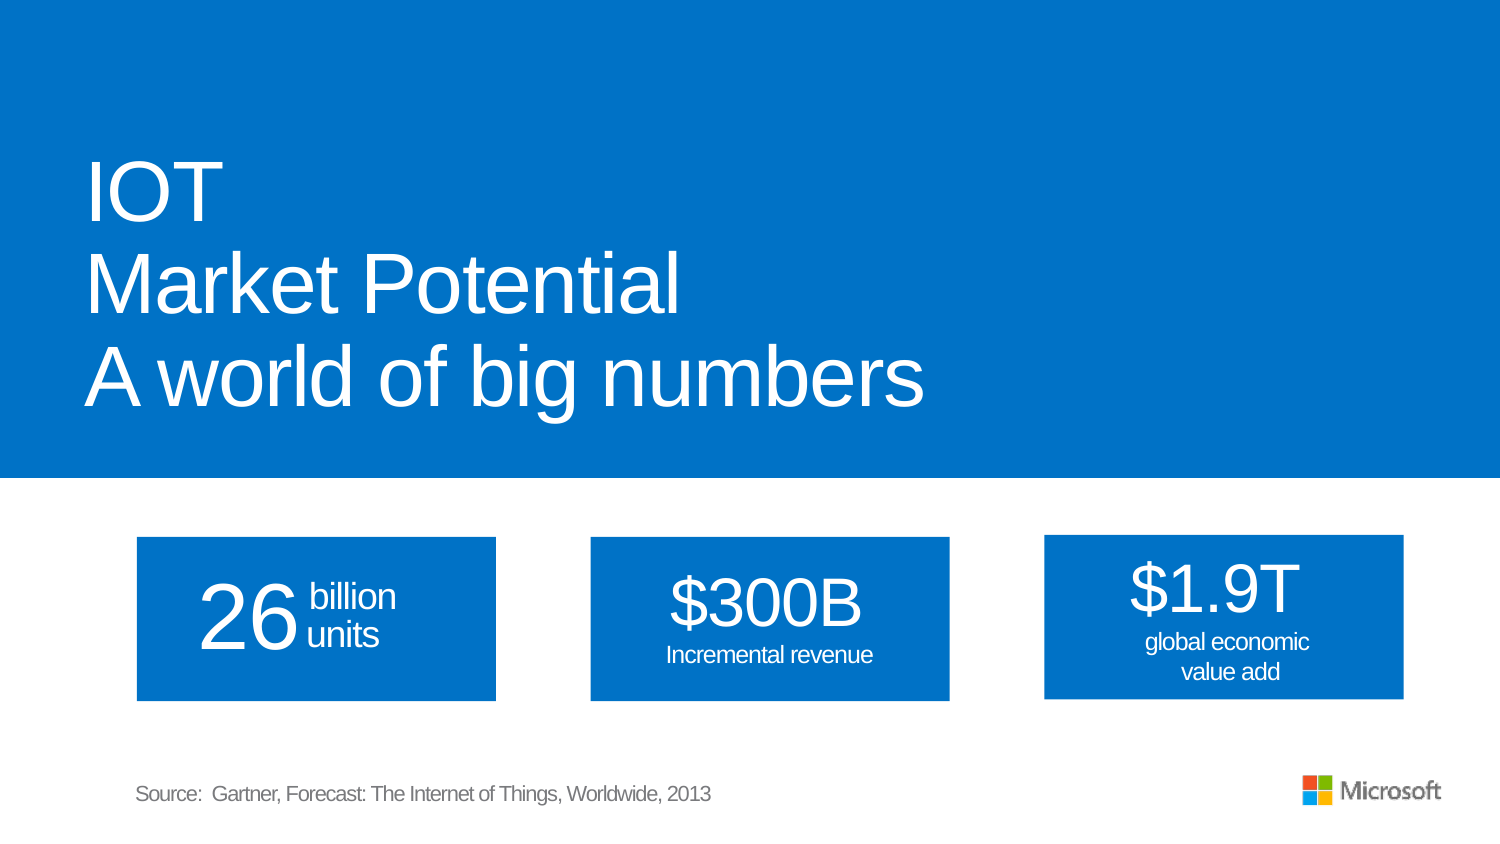

# IOT Market Potential A world of big numbers

$1.9T
global economic
 value add

26
billion
units

$300B
Incremental revenue
Source:  Gartner, Forecast: The Internet of Things, Worldwide, 2013